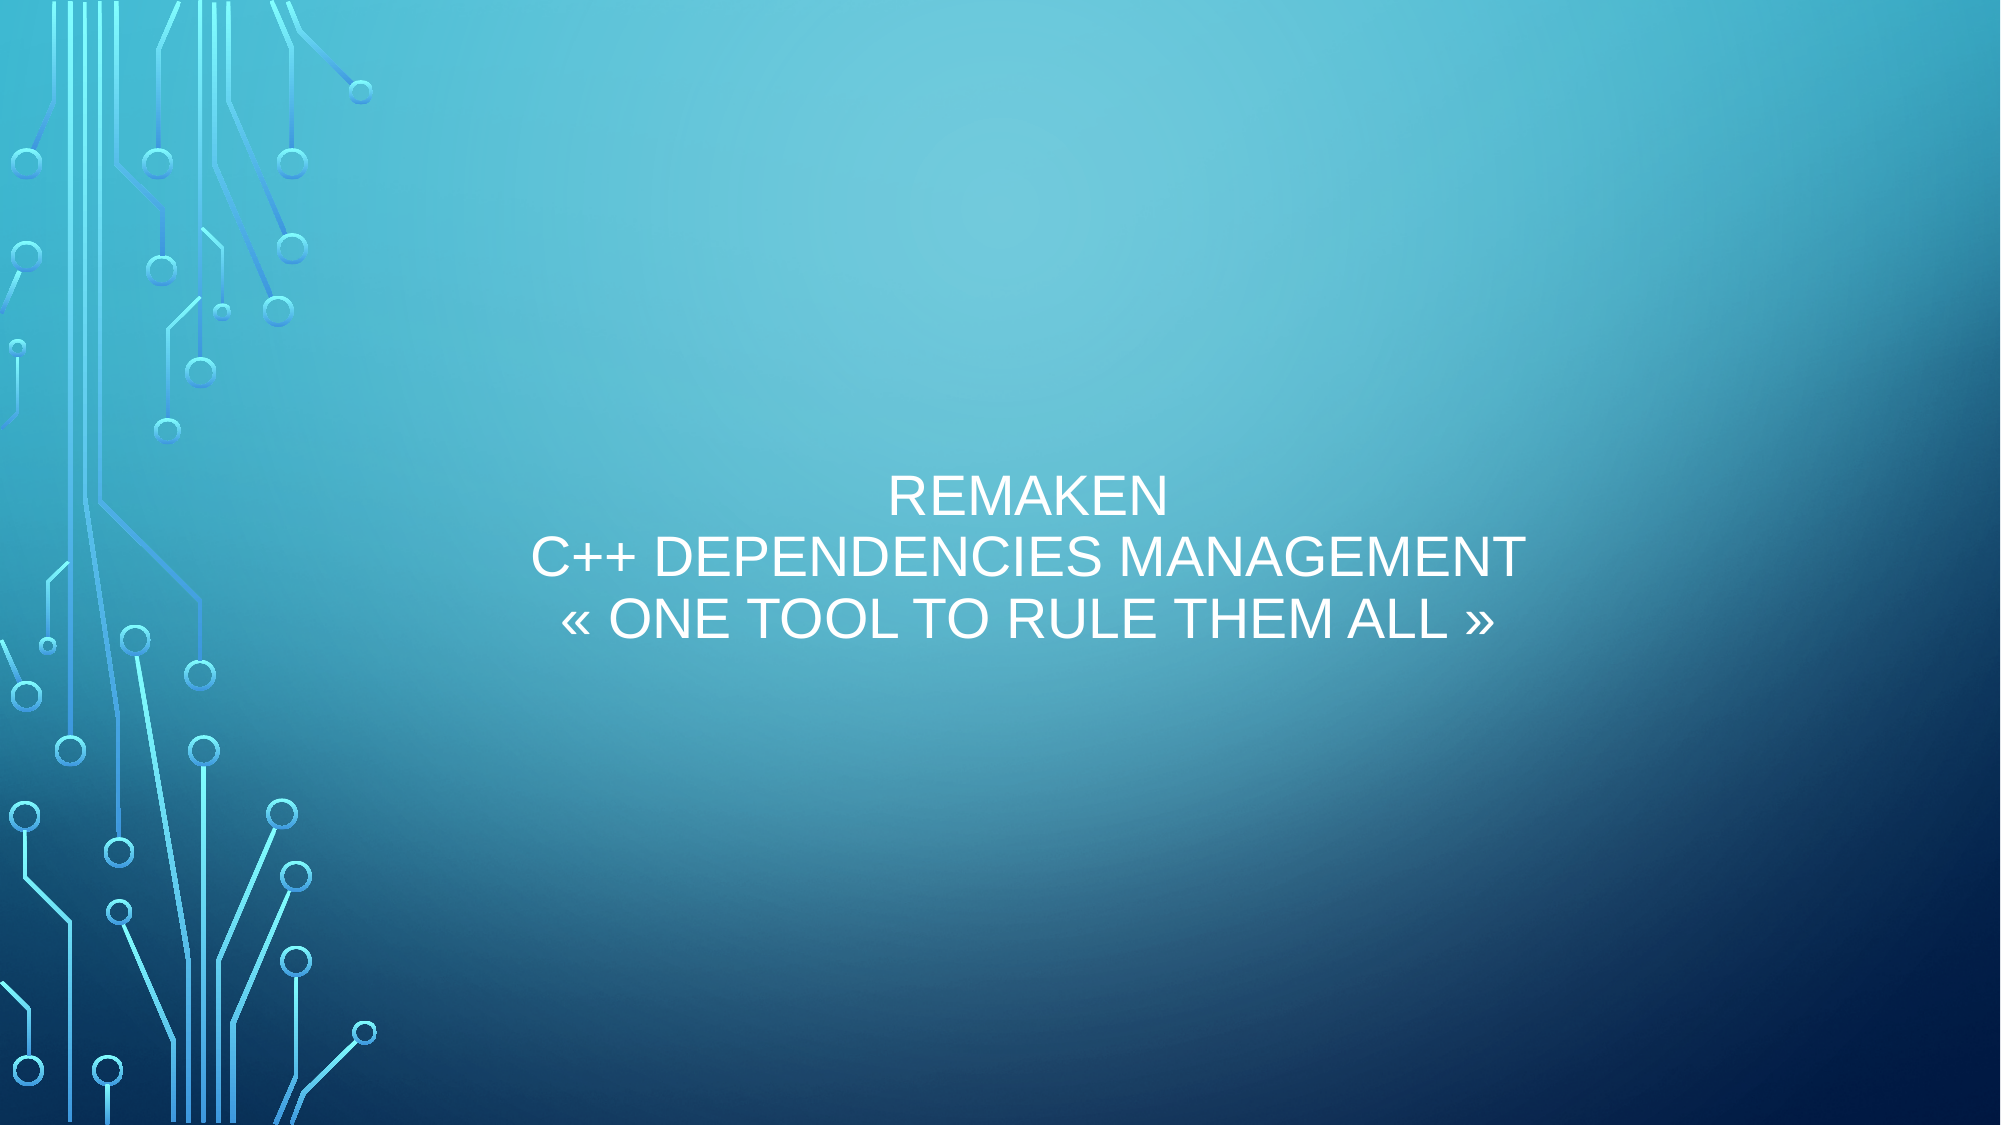

# Remaken C++ dependencies management « one tool to rule them all »